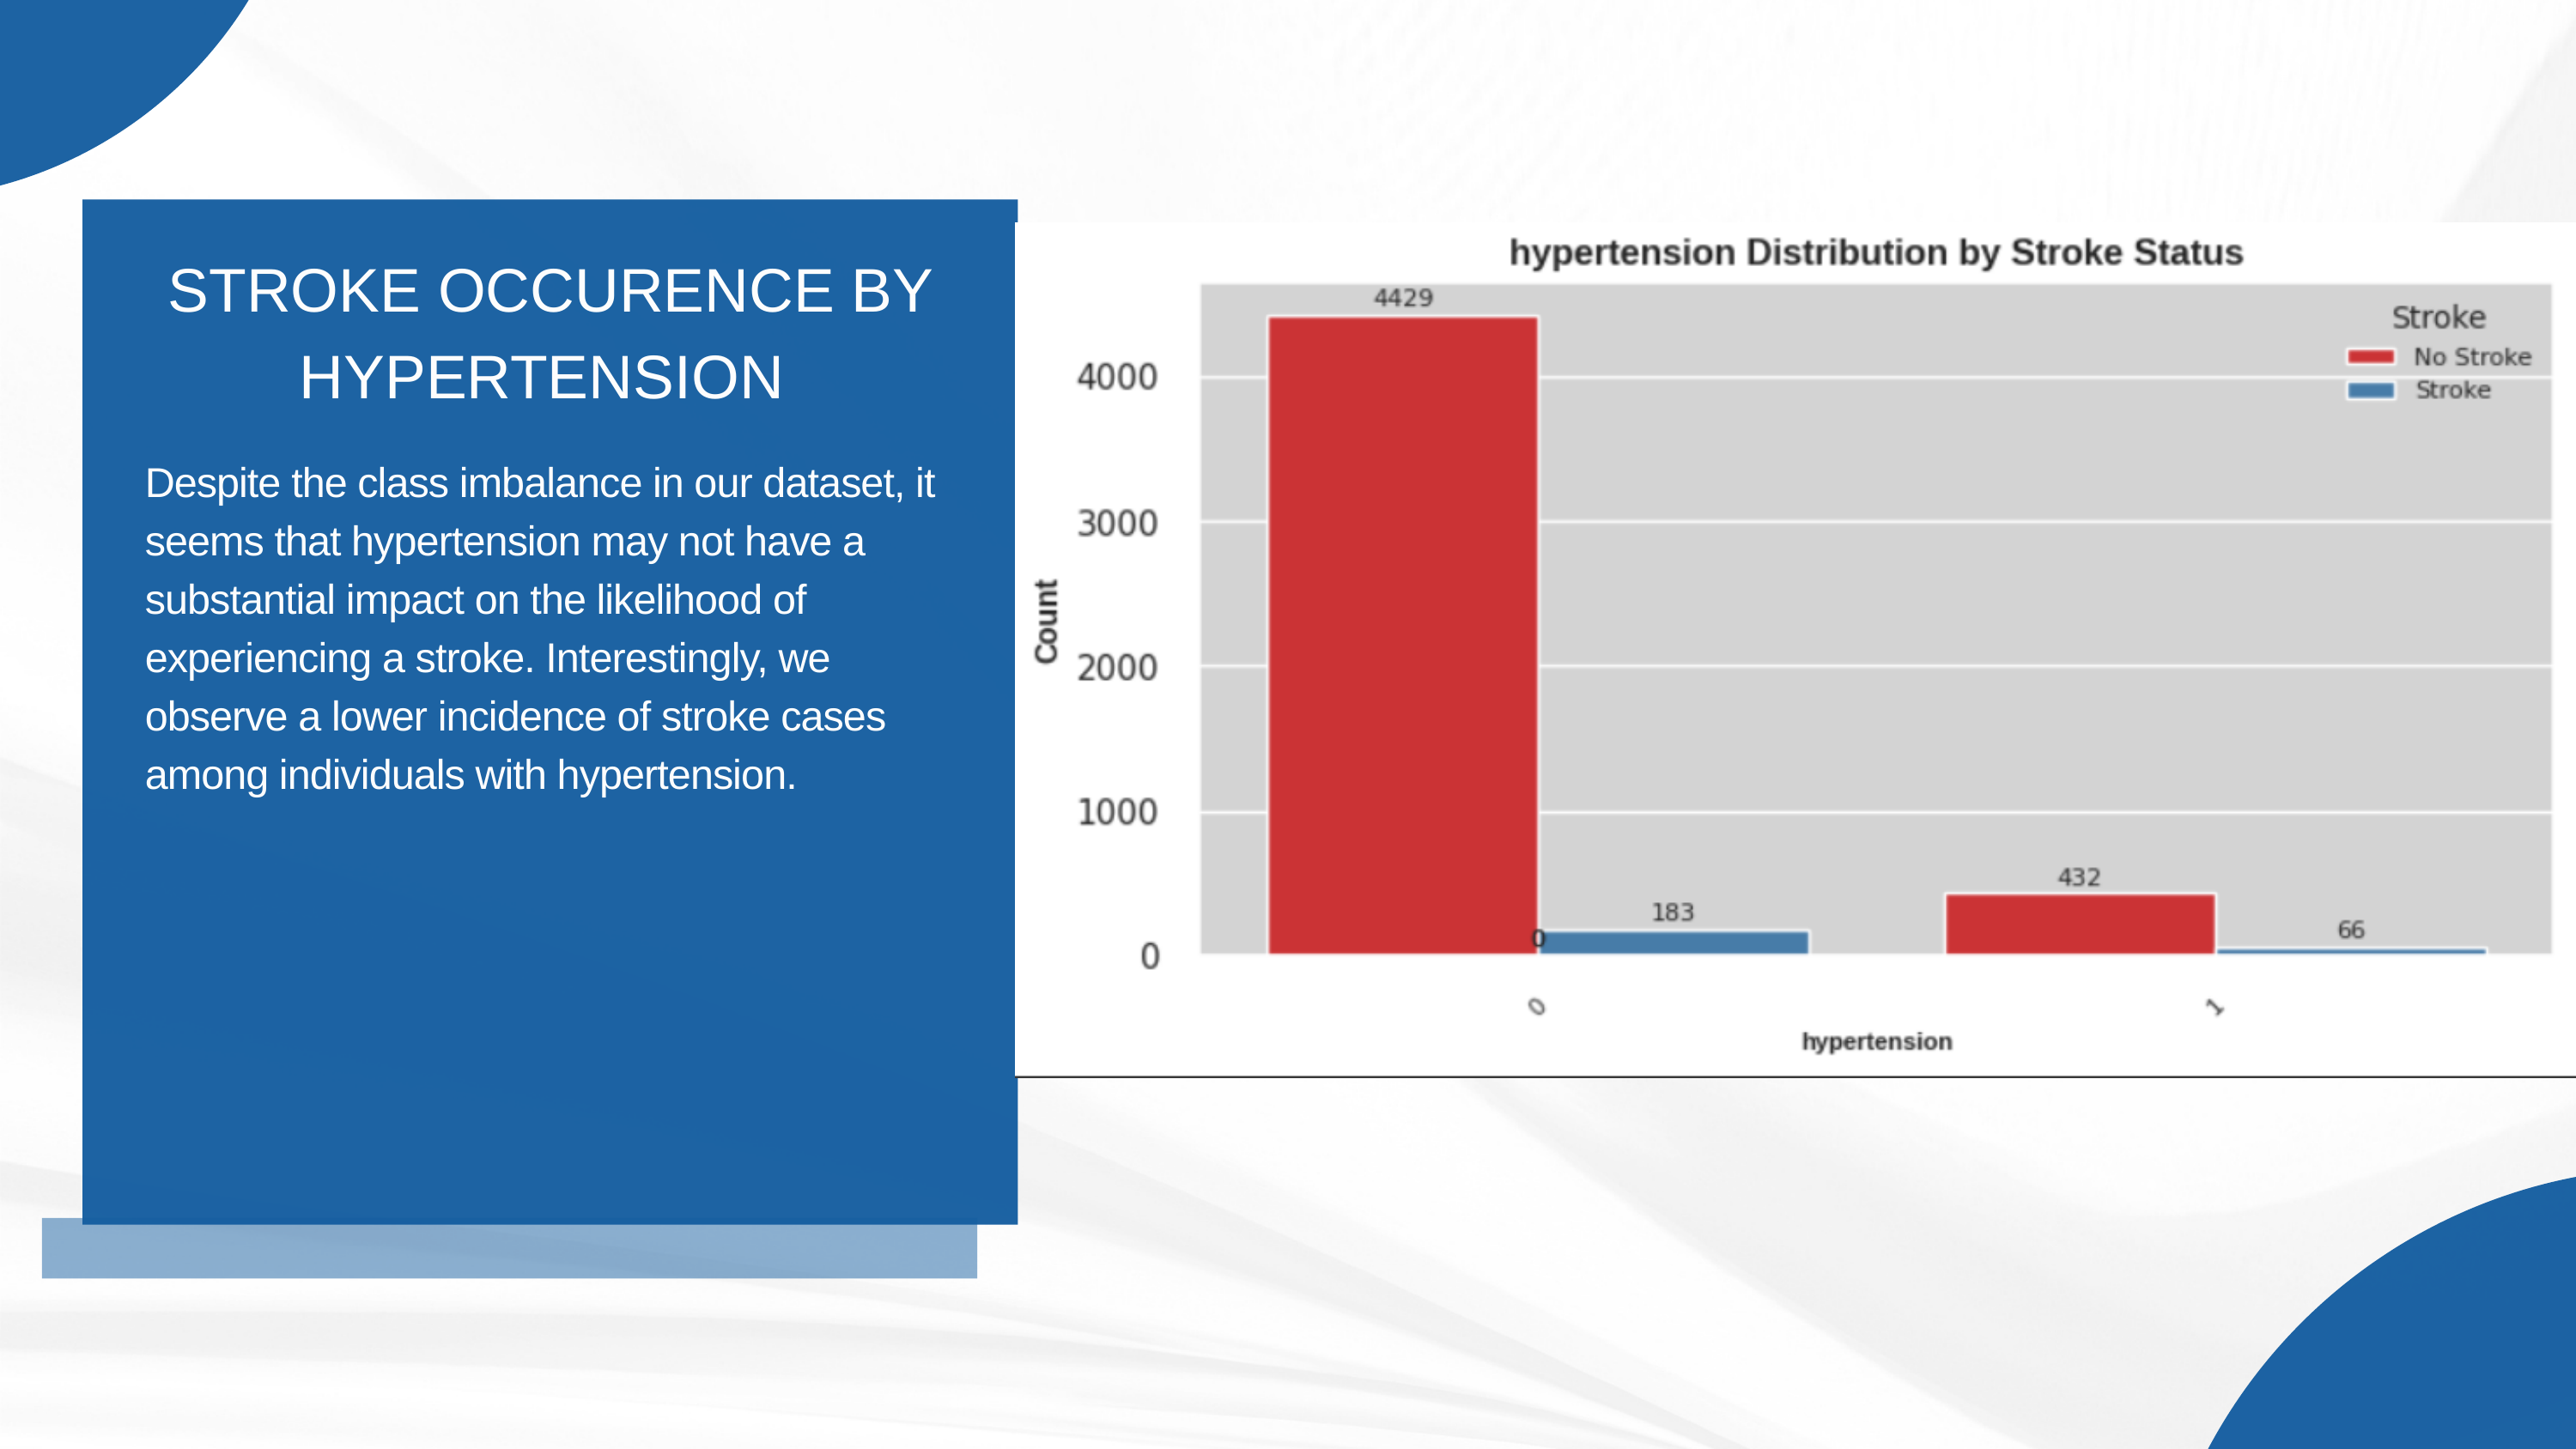

STROKE OCCURENCE BY HYPERTENSION
Despite the class imbalance in our dataset, it seems that hypertension may not have a substantial impact on the likelihood of experiencing a stroke. Interestingly, we observe a lower incidence of stroke cases among individuals with hypertension.